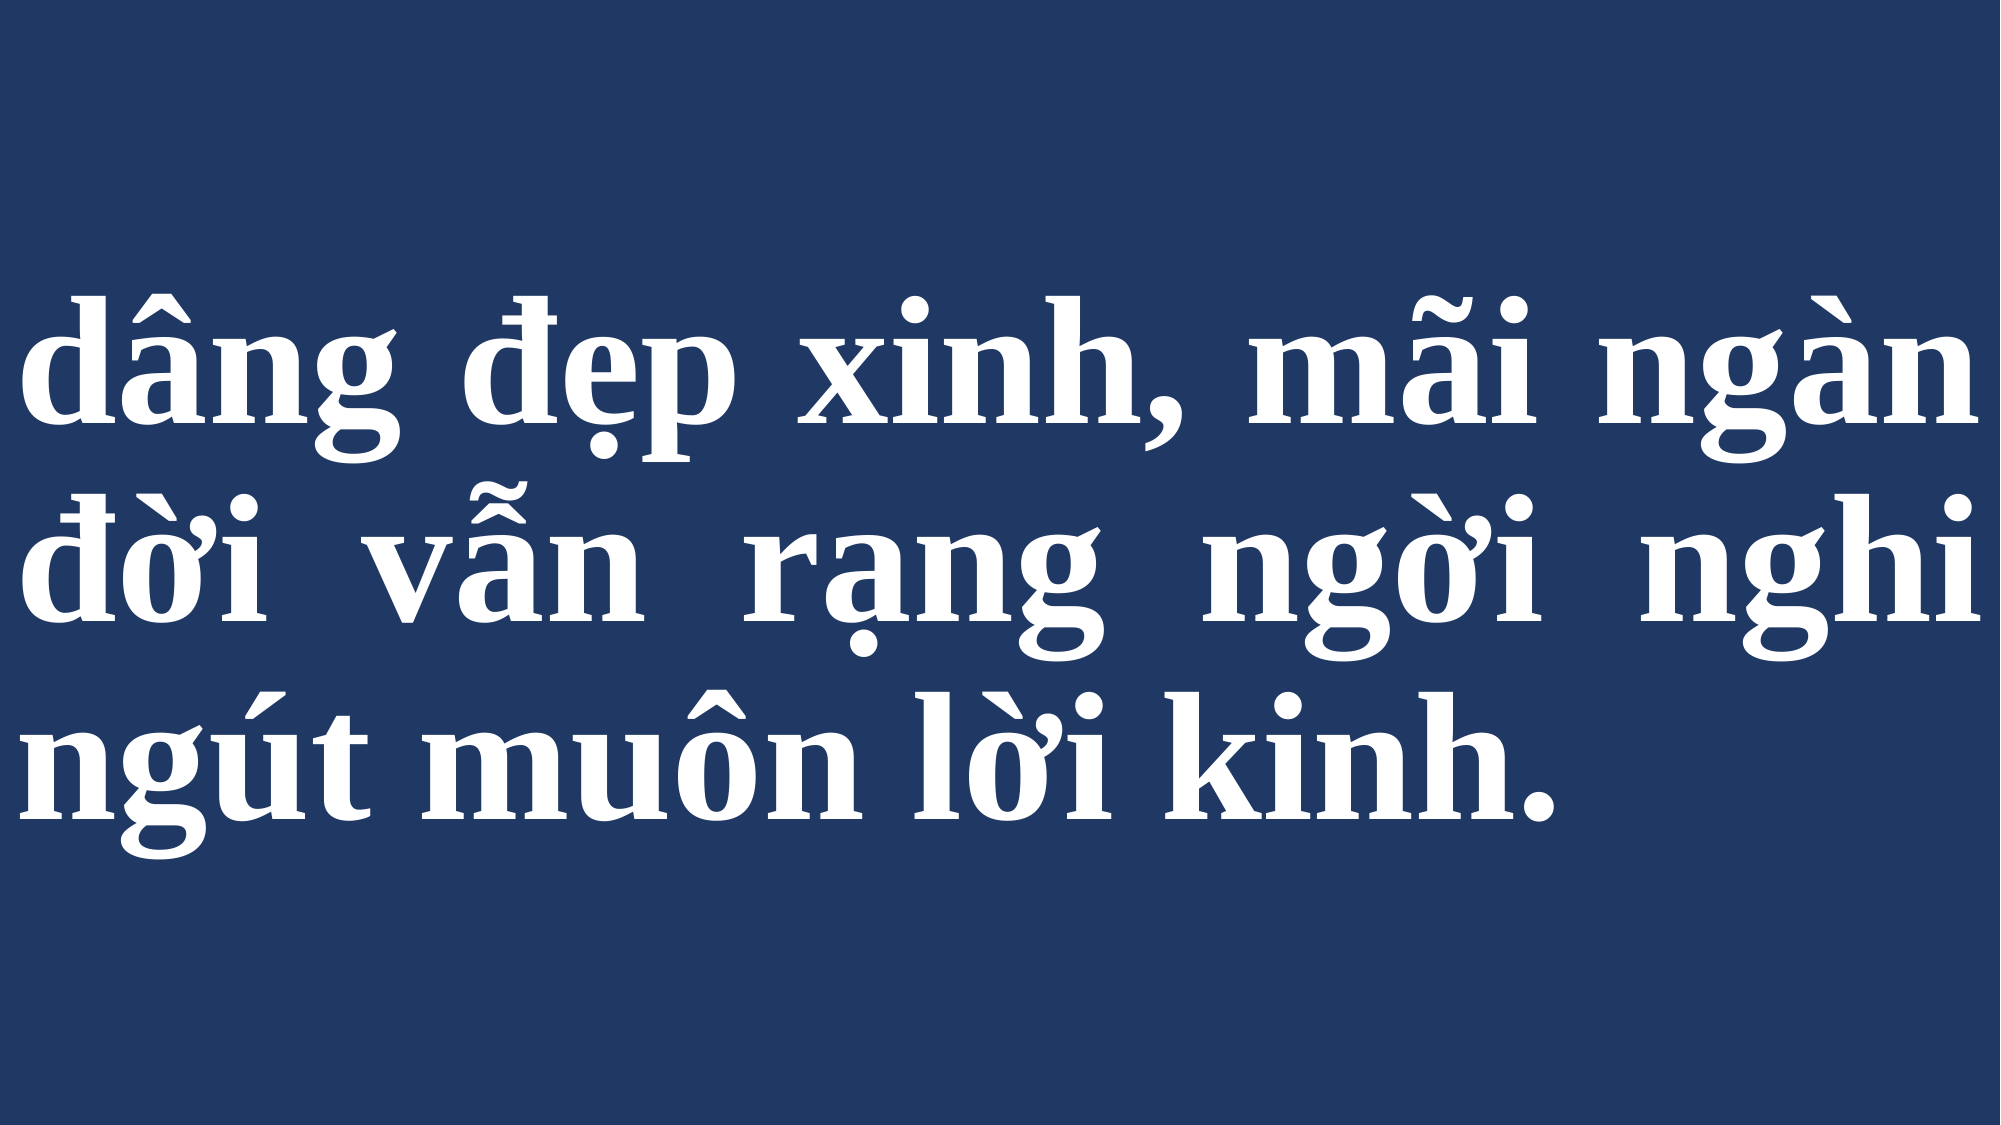

# dâng đẹp xinh, mãi ngàn đời vẫn rạng ngời nghi ngút muôn lời kinh.